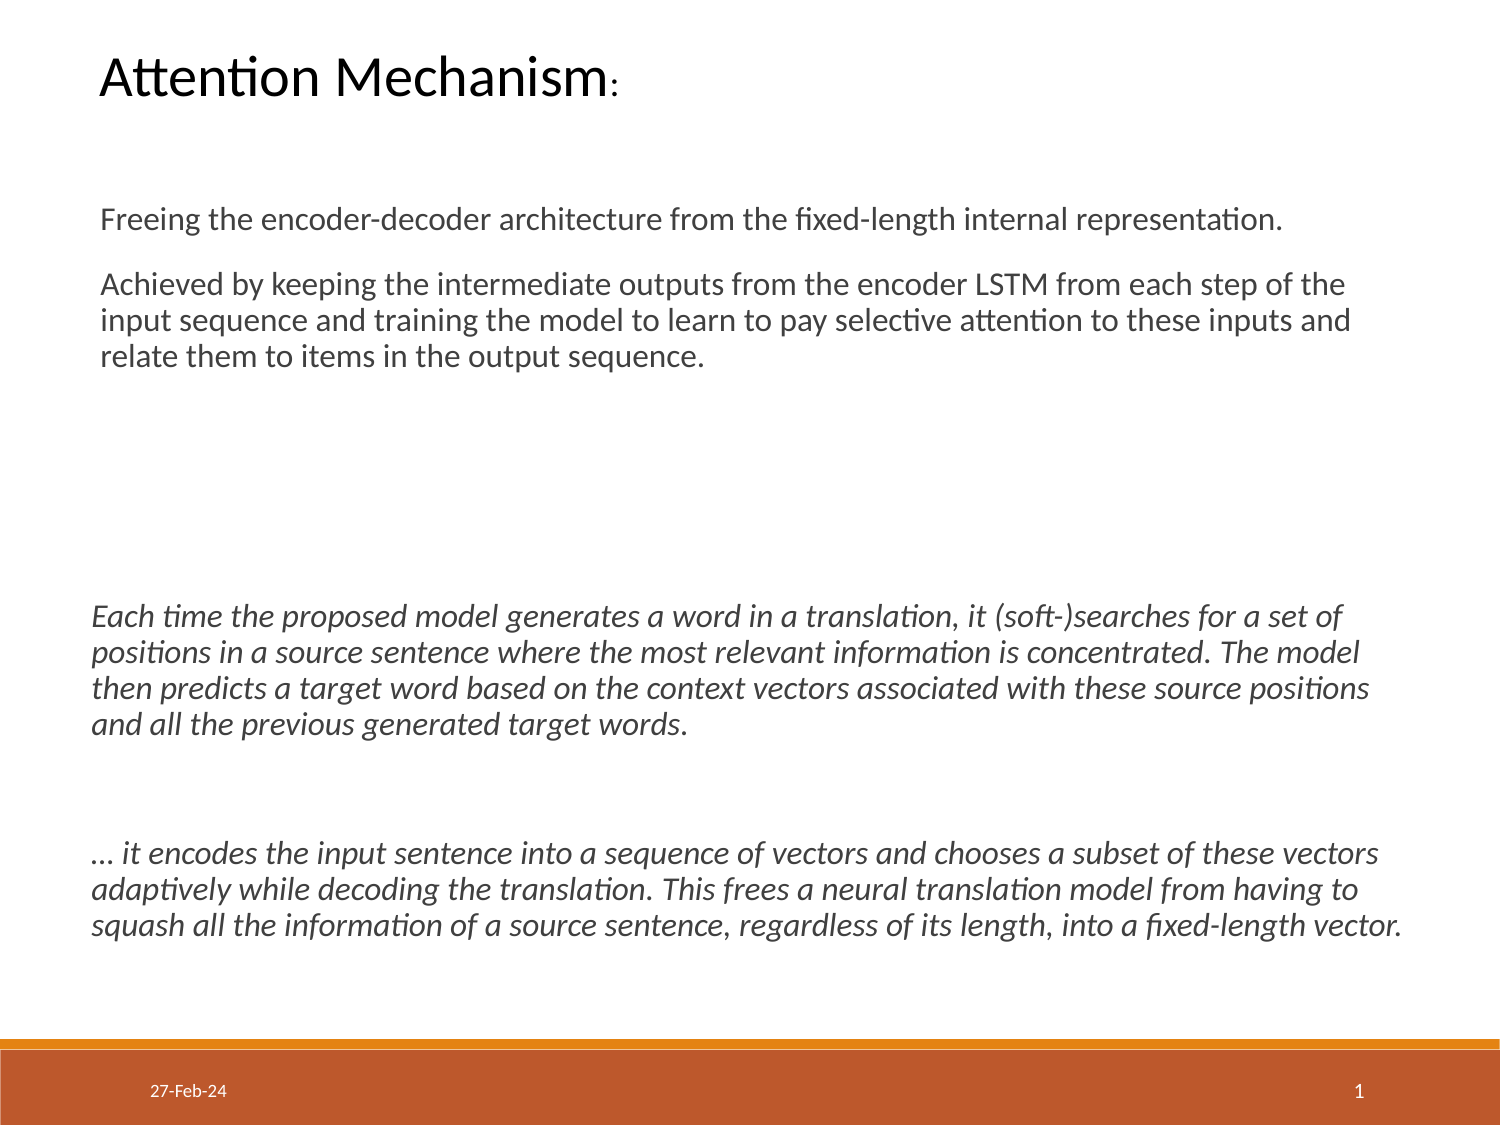

Attention Mechanism:

Freeing the encoder-decoder architecture from the fixed-length internal representation.
Achieved by keeping the intermediate outputs from the encoder LSTM from each step of the input sequence and training the model to learn to pay selective attention to these inputs and relate them to items in the output sequence.

Each time the proposed model generates a word in a translation, it (soft-)searches for a set of positions in a source sentence where the most relevant information is concentrated. The model then predicts a target word based on the context vectors associated with these source positions and all the previous generated target words.

… it encodes the input sentence into a sequence of vectors and chooses a subset of these vectors adaptively while decoding the translation. This frees a neural translation model from having to squash all the information of a source sentence, regardless of its length, into a fixed-length vector.

27-Feb-24
25